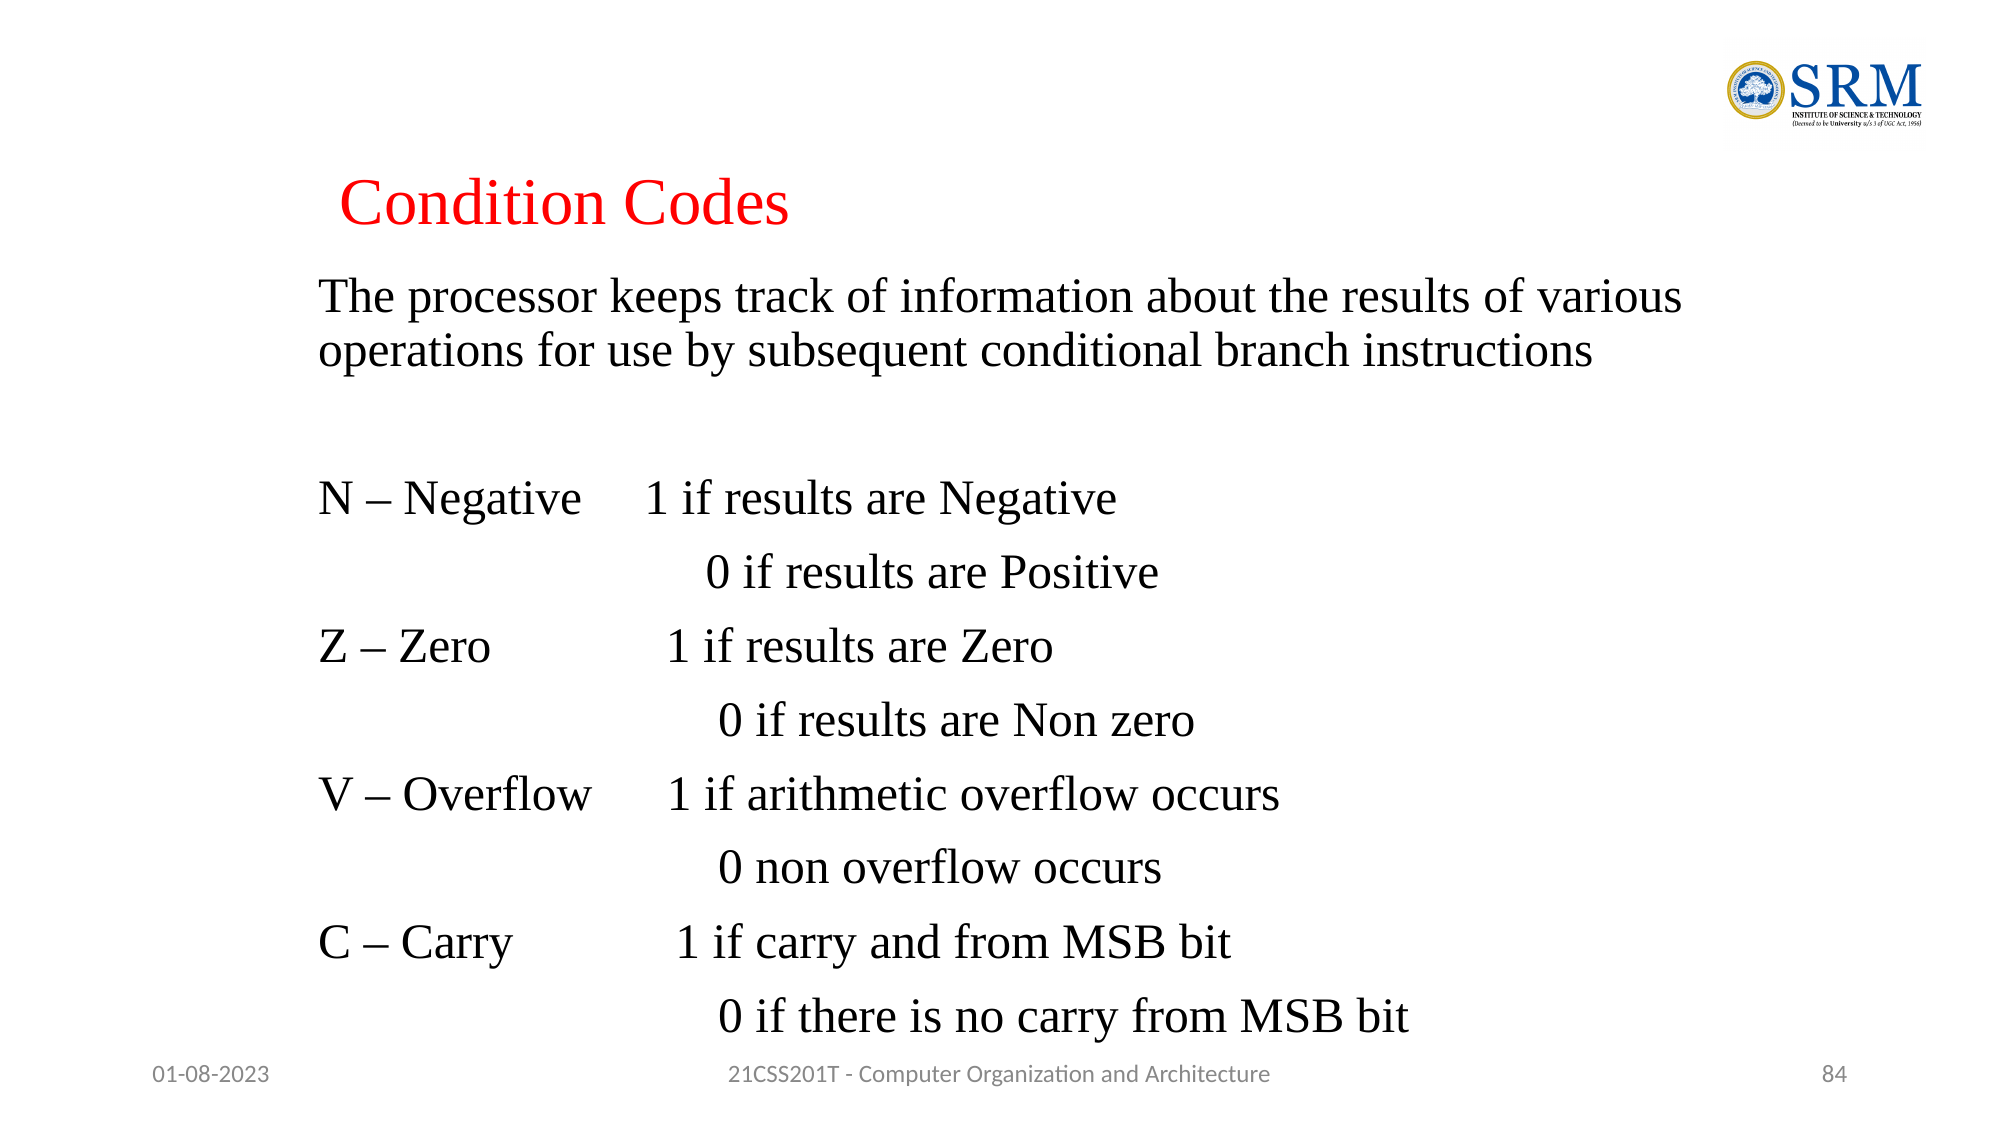

# Condition Codes
The processor keeps track of information about the results of various operations for use by subsequent conditional branch instructions

N – Negative     1 if results are Negative
                               0 if results are Positive
Z – Zero              1 if results are Zero
                                0 if results are Non zero
V – Overflow      1 if arithmetic overflow occurs
                                0 non overflow occurs
C – Carry             1 if carry and from MSB bit
                                0 if there is no carry from MSB bit

01-08-2023
21CSS201T - Computer Organization and Architecture
84